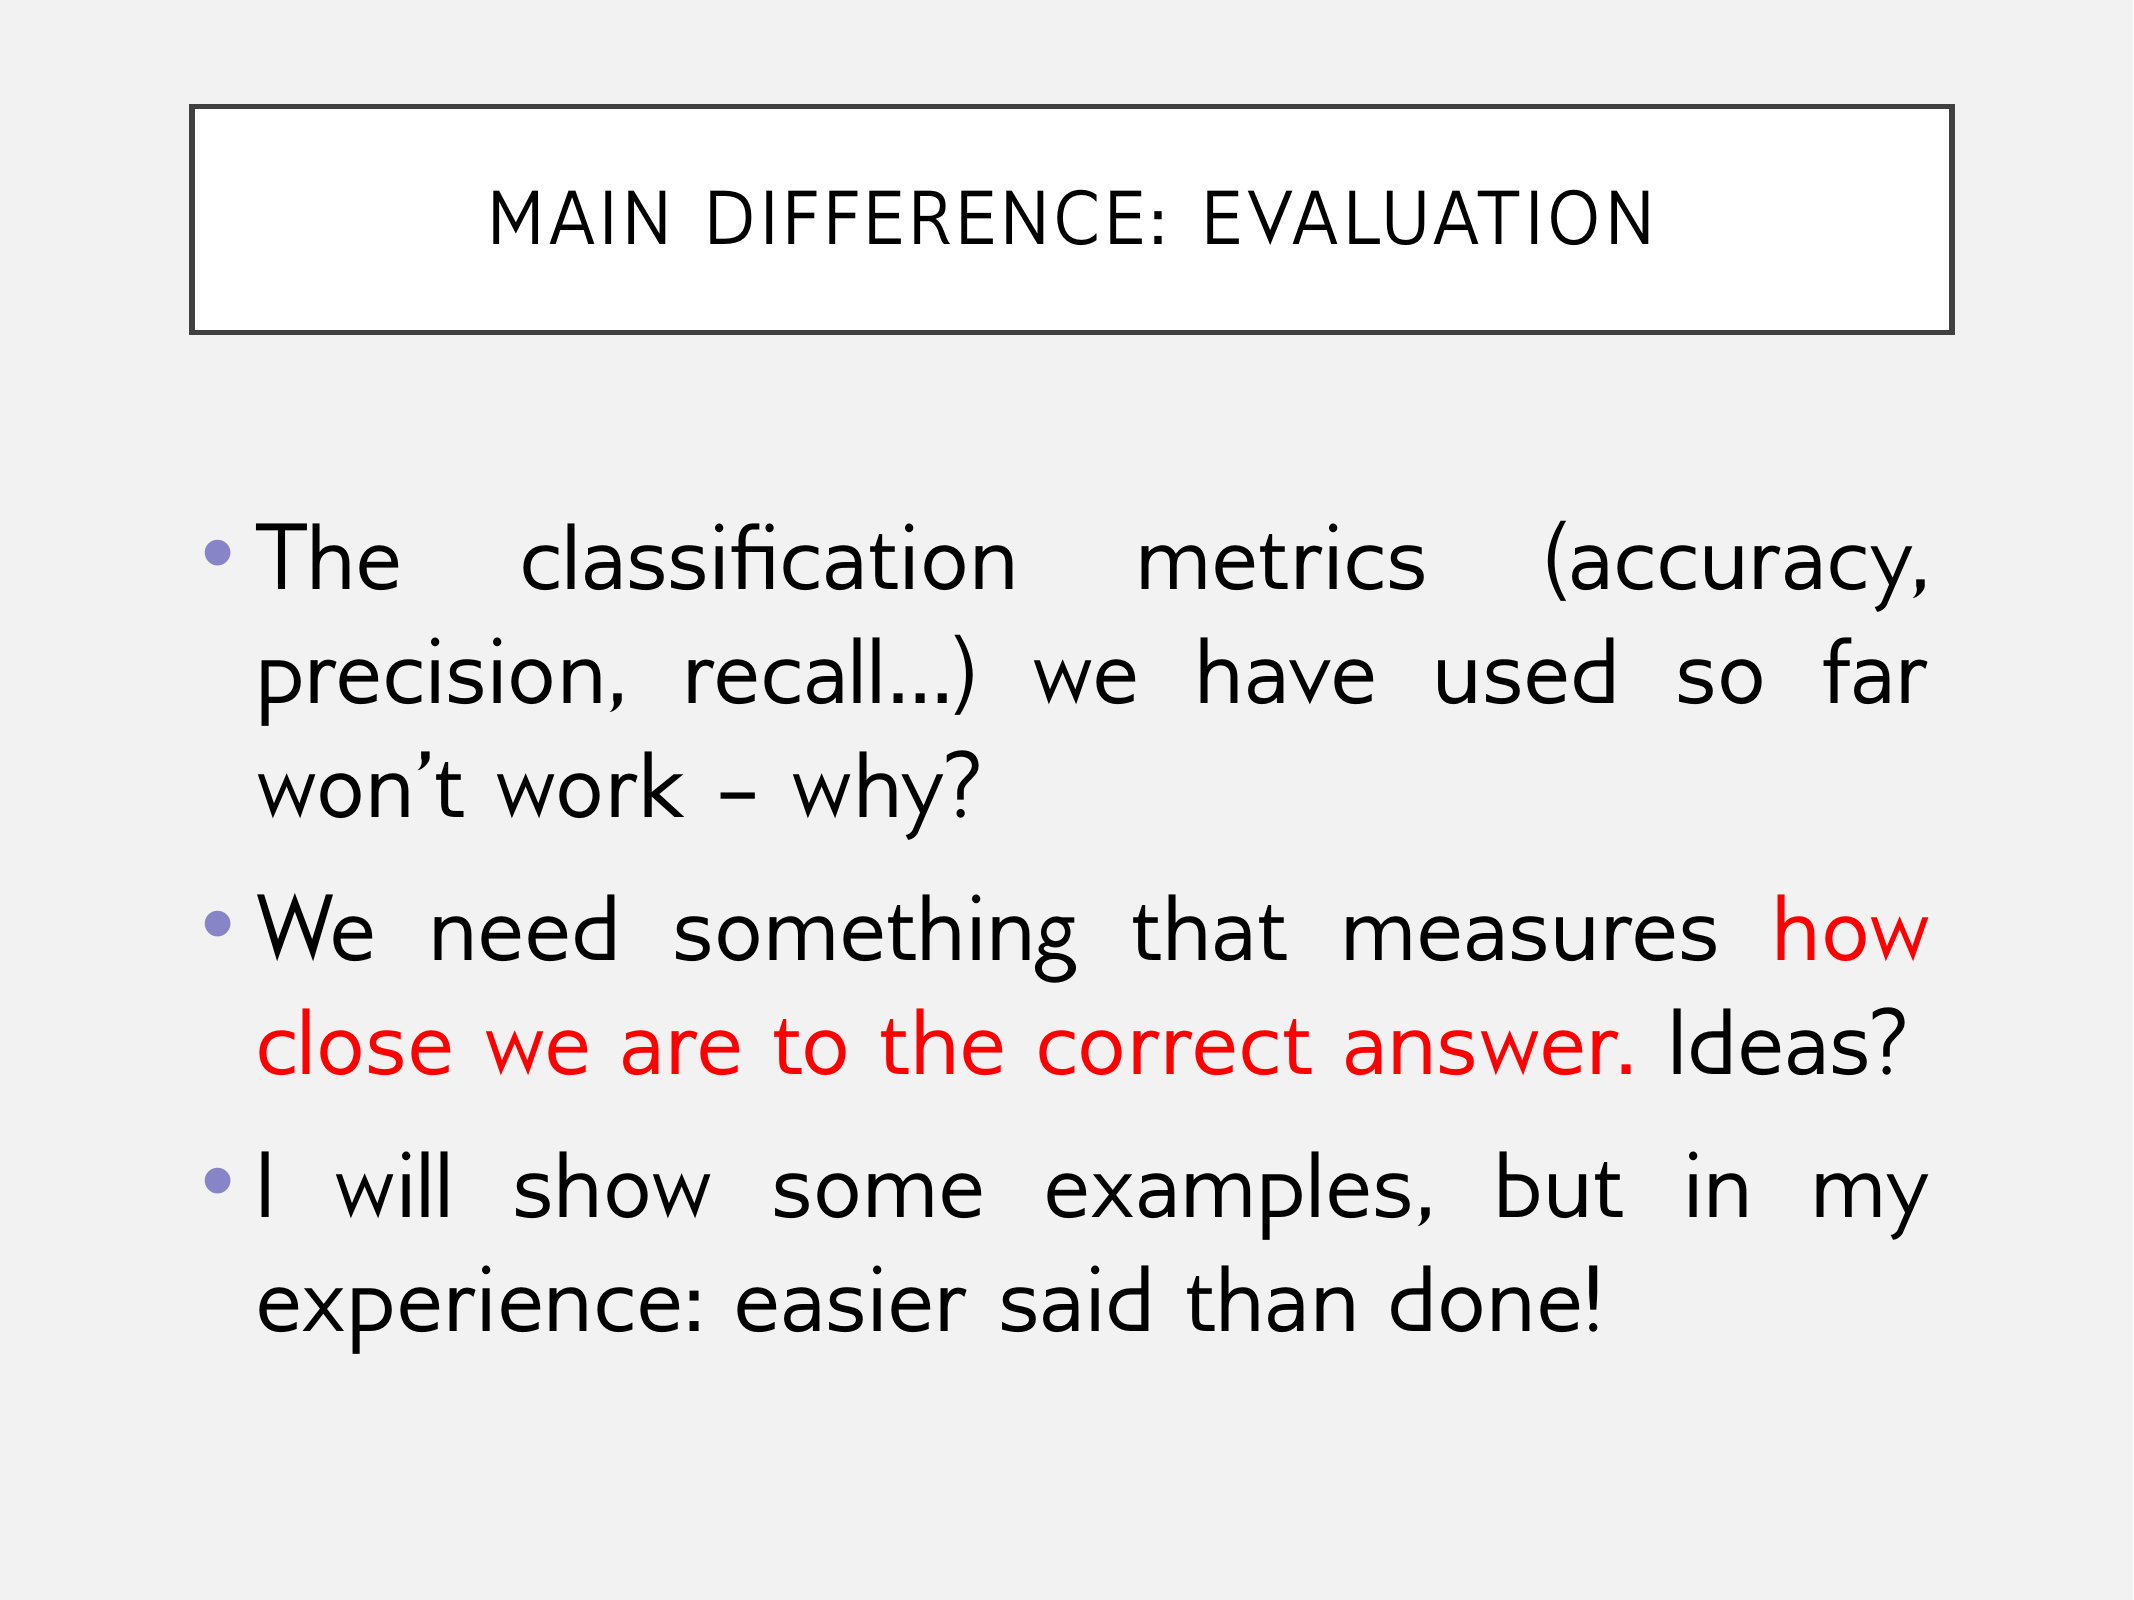

# Main difference: evaluation
The classification metrics (accuracy, precision, recall…) we have used so far won’t work – why?
We need something that measures how close we are to the correct answer. Ideas?
I will show some examples, but in my experience: easier said than done!